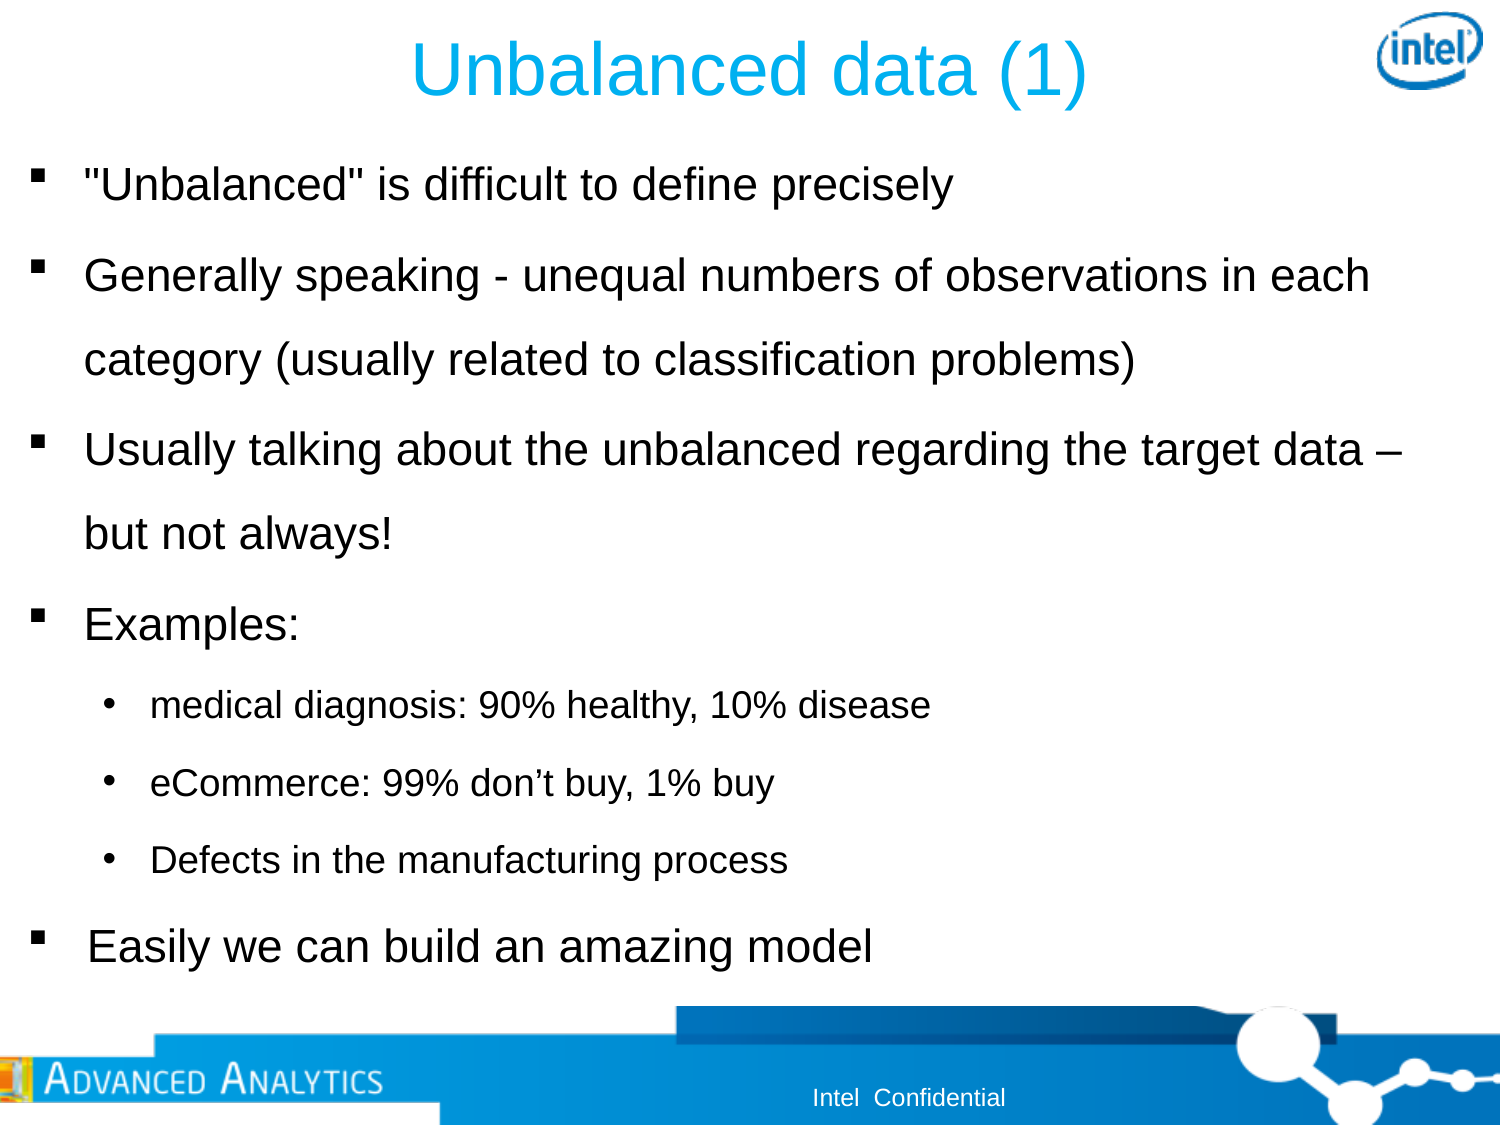

# Unbalanced data (1)
"Unbalanced" is difficult to define precisely
Generally speaking - unequal numbers of observations in each category (usually related to classification problems)
Usually talking about the unbalanced regarding the target data – but not always!
Examples:
medical diagnosis: 90% healthy, 10% disease
eCommerce: 99% don’t buy, 1% buy
Defects in the manufacturing process
Easily we can build an amazing model